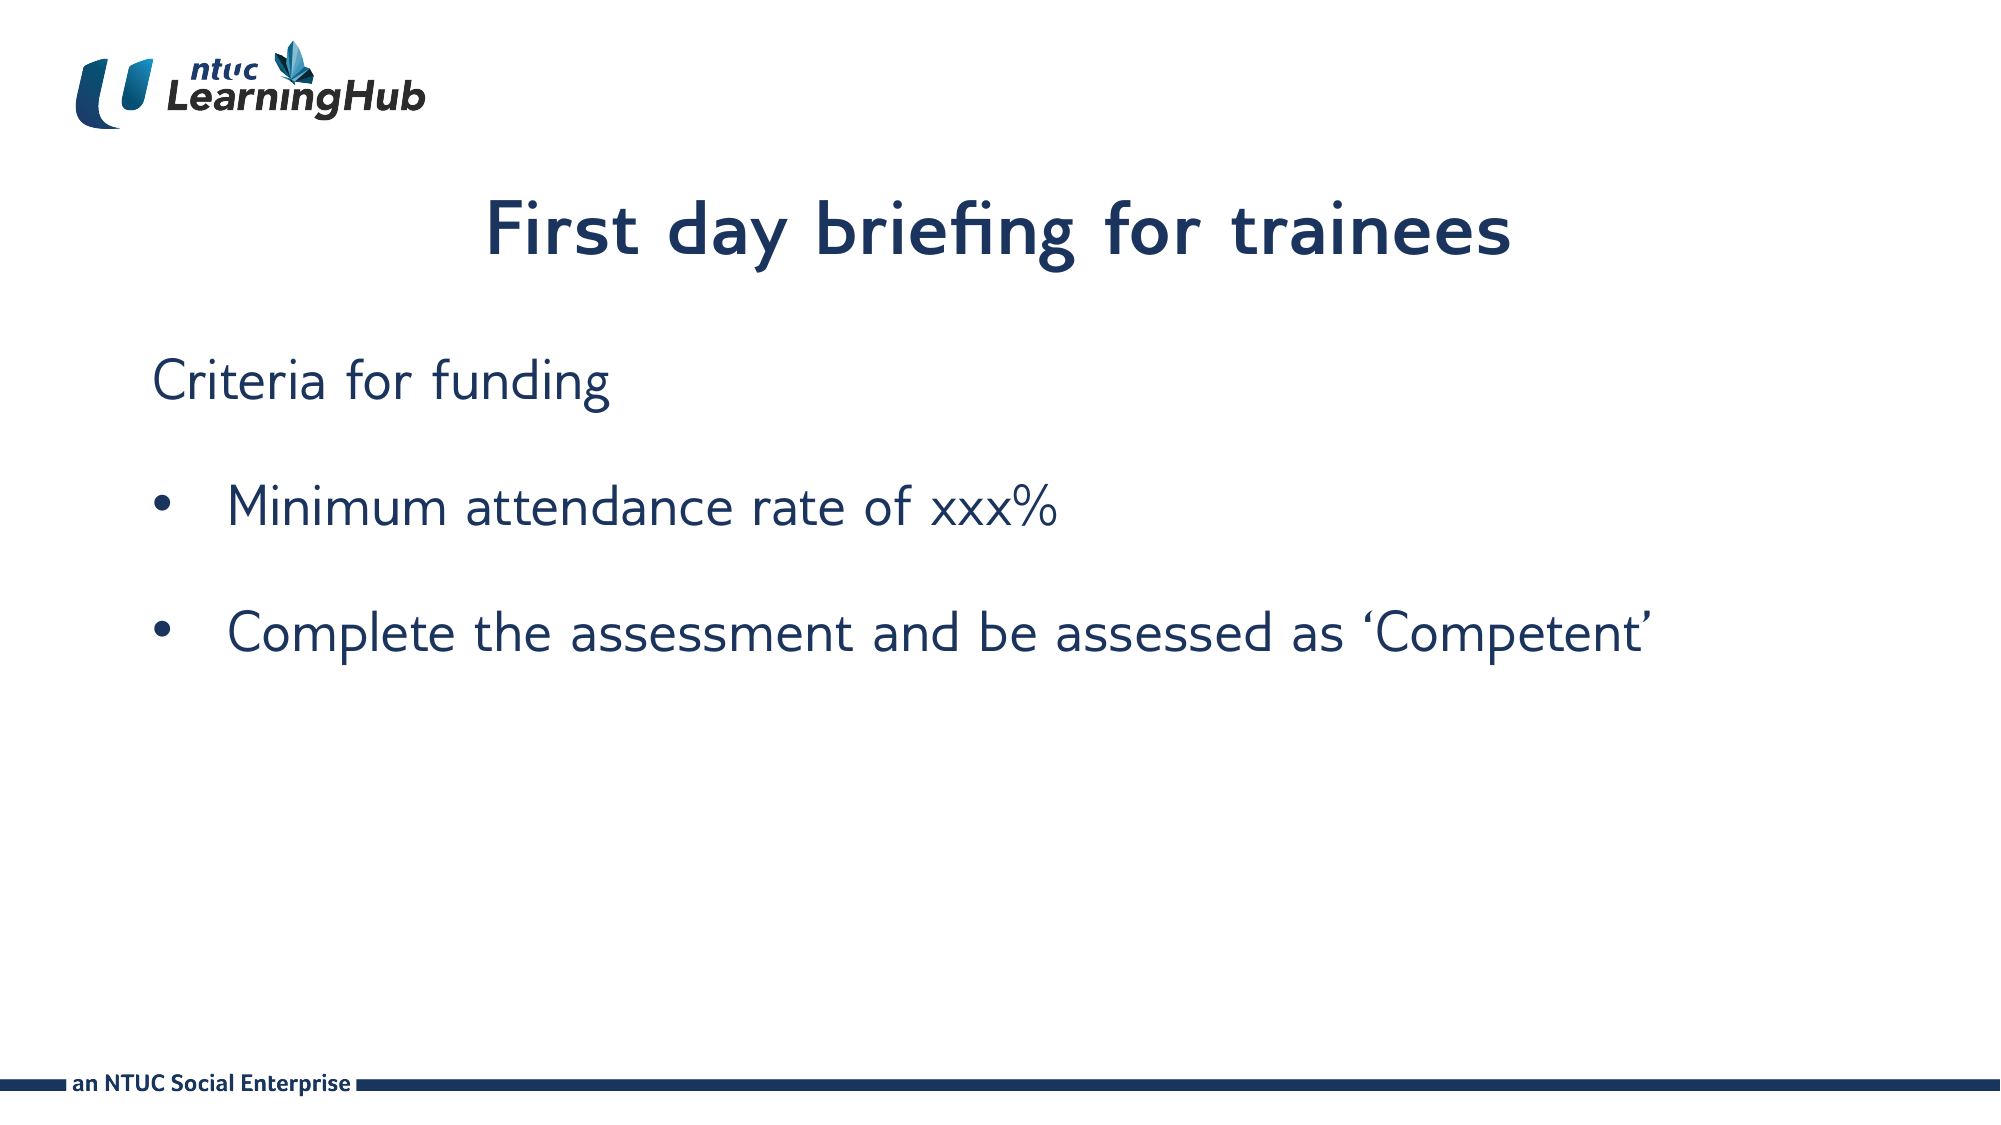

# First day briefing for trainees
Criteria for funding
Minimum attendance rate of xxx%
Complete the assessment and be assessed as ‘Competent’